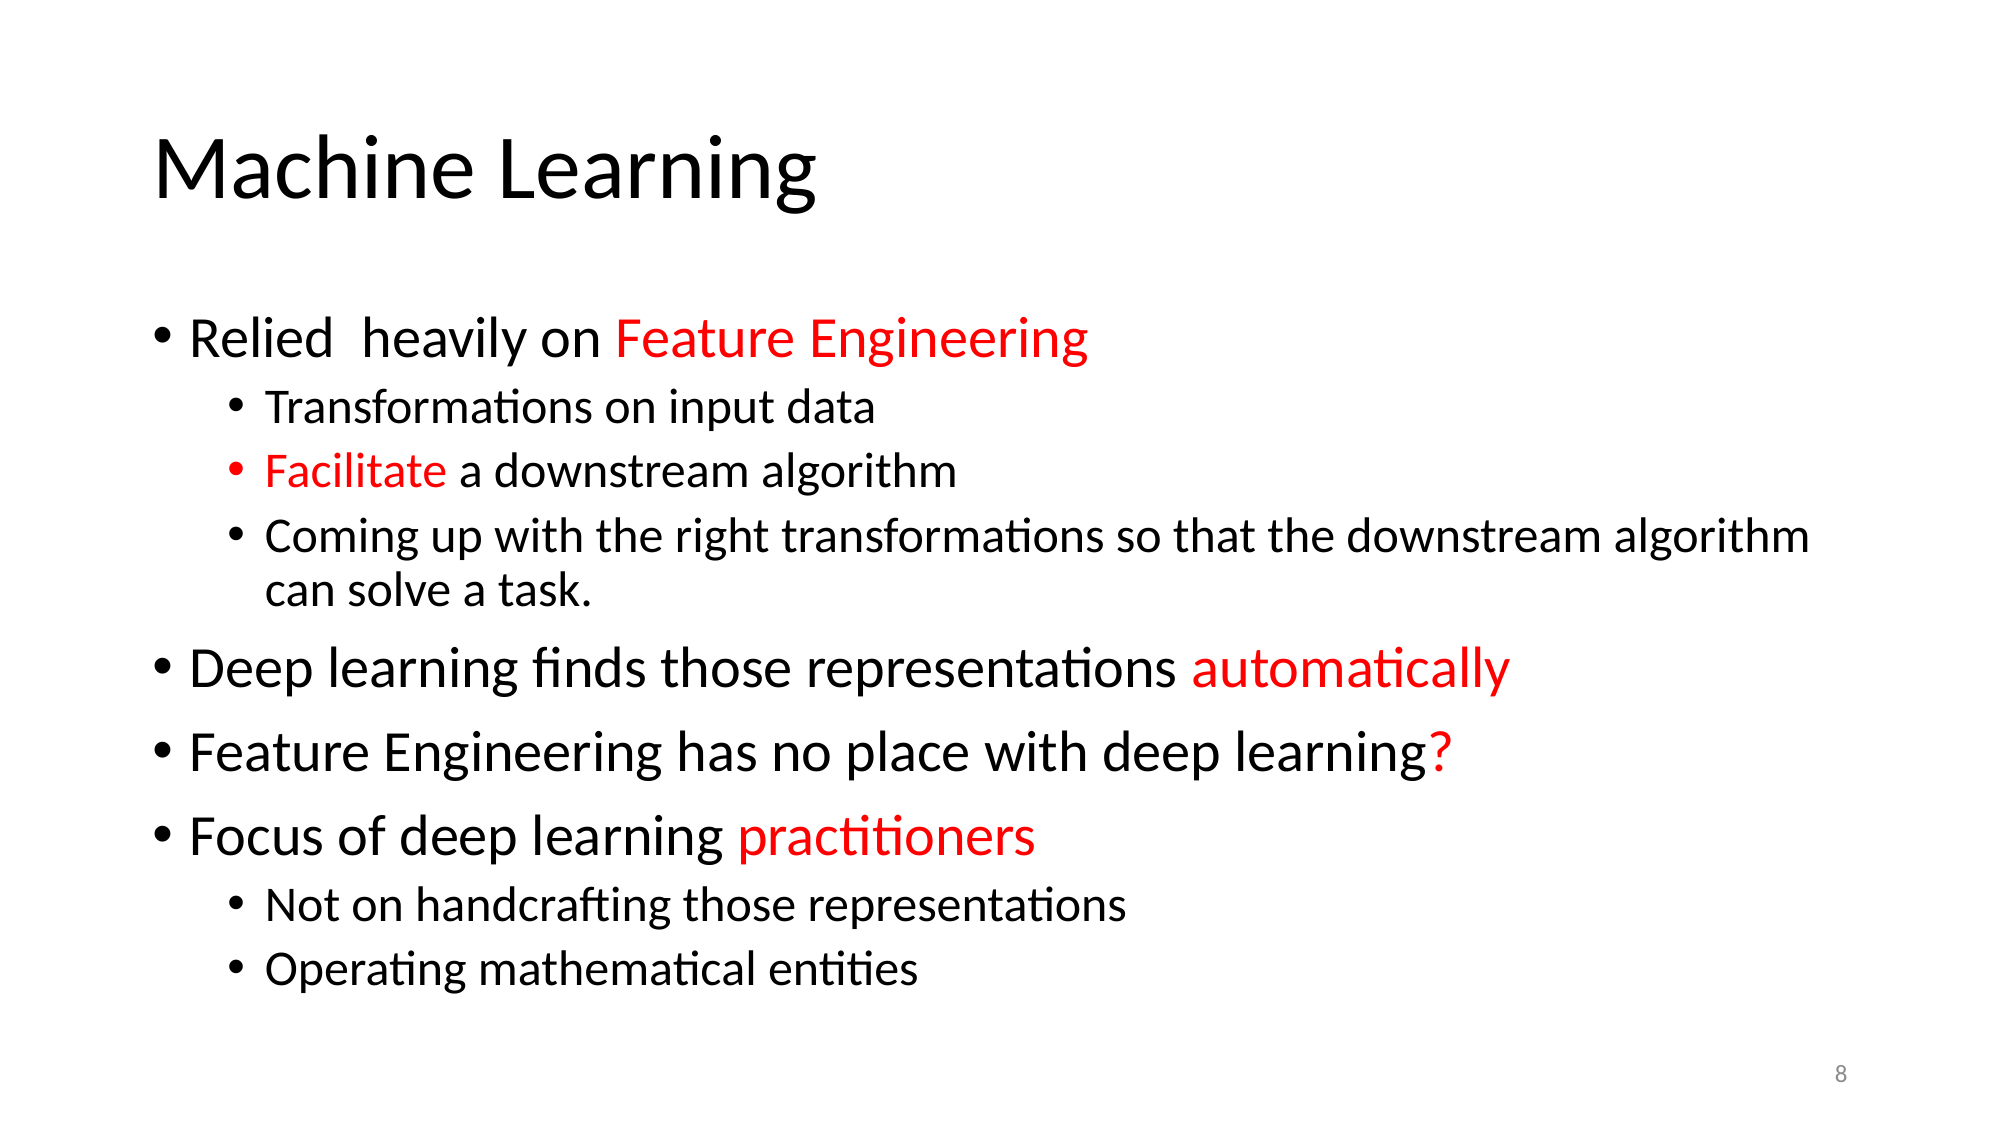

# Machine Learning
Relied  heavily on Feature Engineering
Transformations on input data
Facilitate a downstream algorithm
Coming up with the right transformations so that the downstream algorithm can solve a task.
Deep learning finds those representations automatically
Feature Engineering has no place with deep learning?
Focus of deep learning practitioners
Not on handcrafting those representations
Operating mathematical entities
8